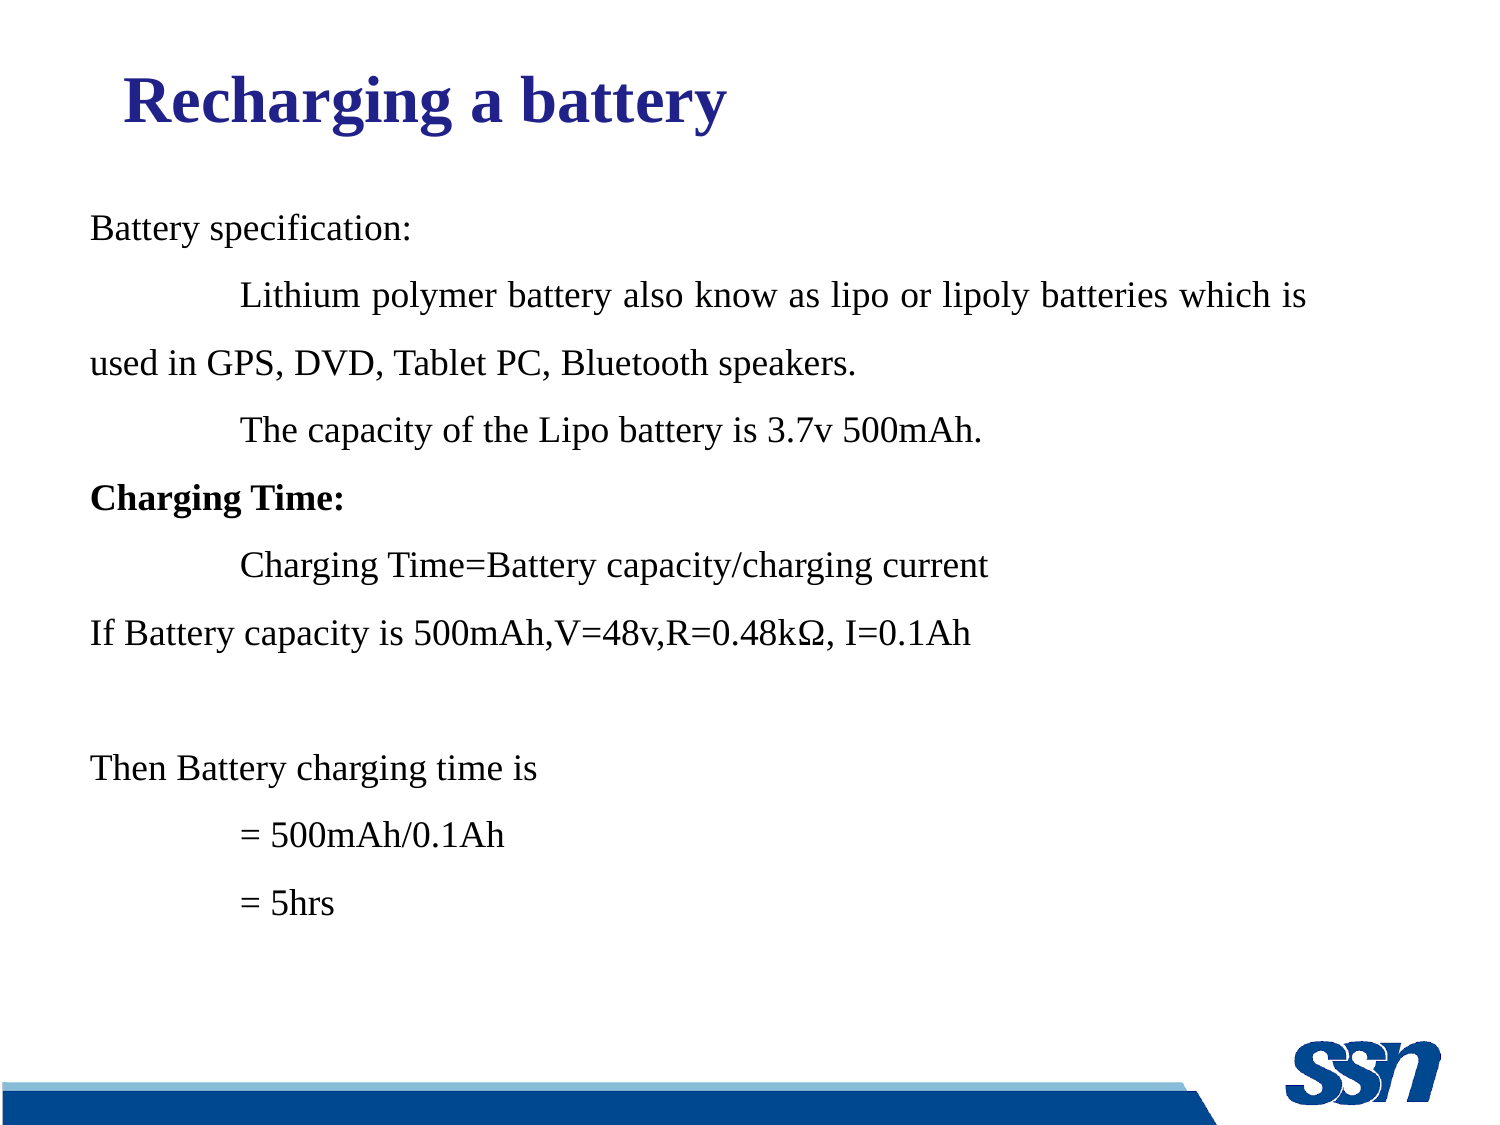

#
Recharging a battery
Battery specification:
	Lithium polymer battery also know as lipo or lipoly batteries which is used in GPS, DVD, Tablet PC, Bluetooth speakers.
	The capacity of the Lipo battery is 3.7v 500mAh.
Charging Time:
	Charging Time=Battery capacity/charging current
If Battery capacity is 500mAh,V=48v,R=0.48kΩ, I=0.1Ah

Then Battery charging time is
	= 500mAh/0.1Ah
	= 5hrs